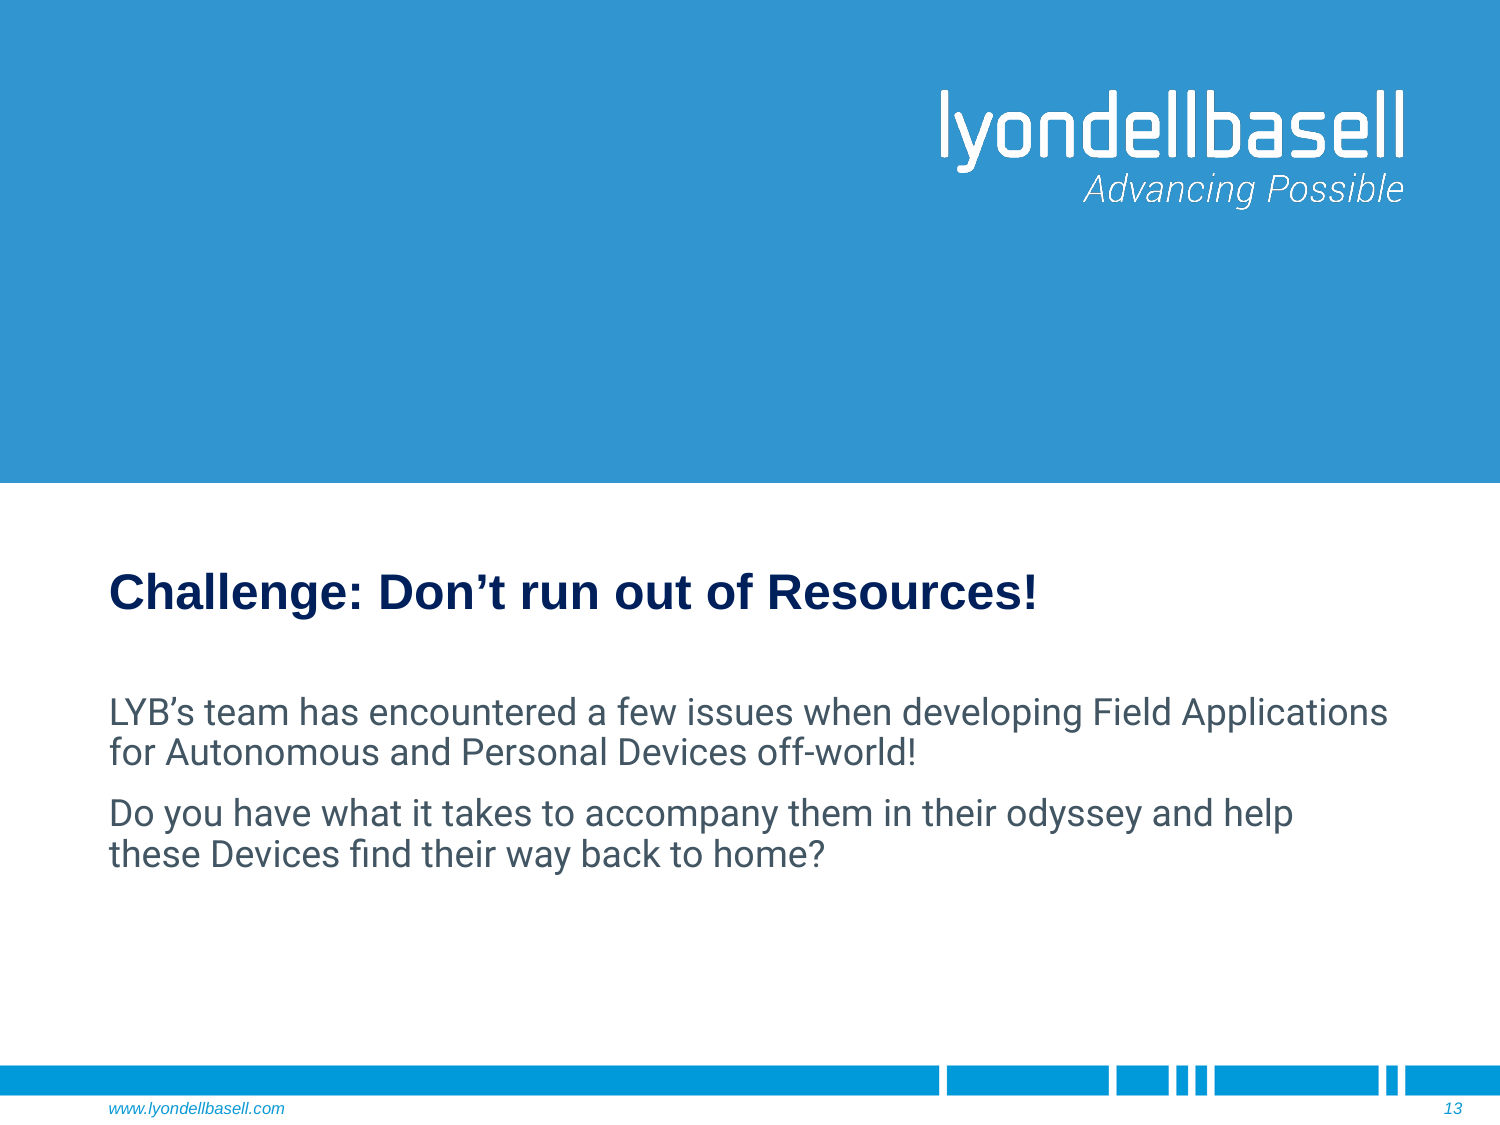

# Challenge: Don’t run out of Resources!
LYB’s team has encountered a few issues when developing Field Applications for Autonomous and Personal Devices off-world!
Do you have what it takes to accompany them in their odyssey and help these Devices find their way back to home?
13